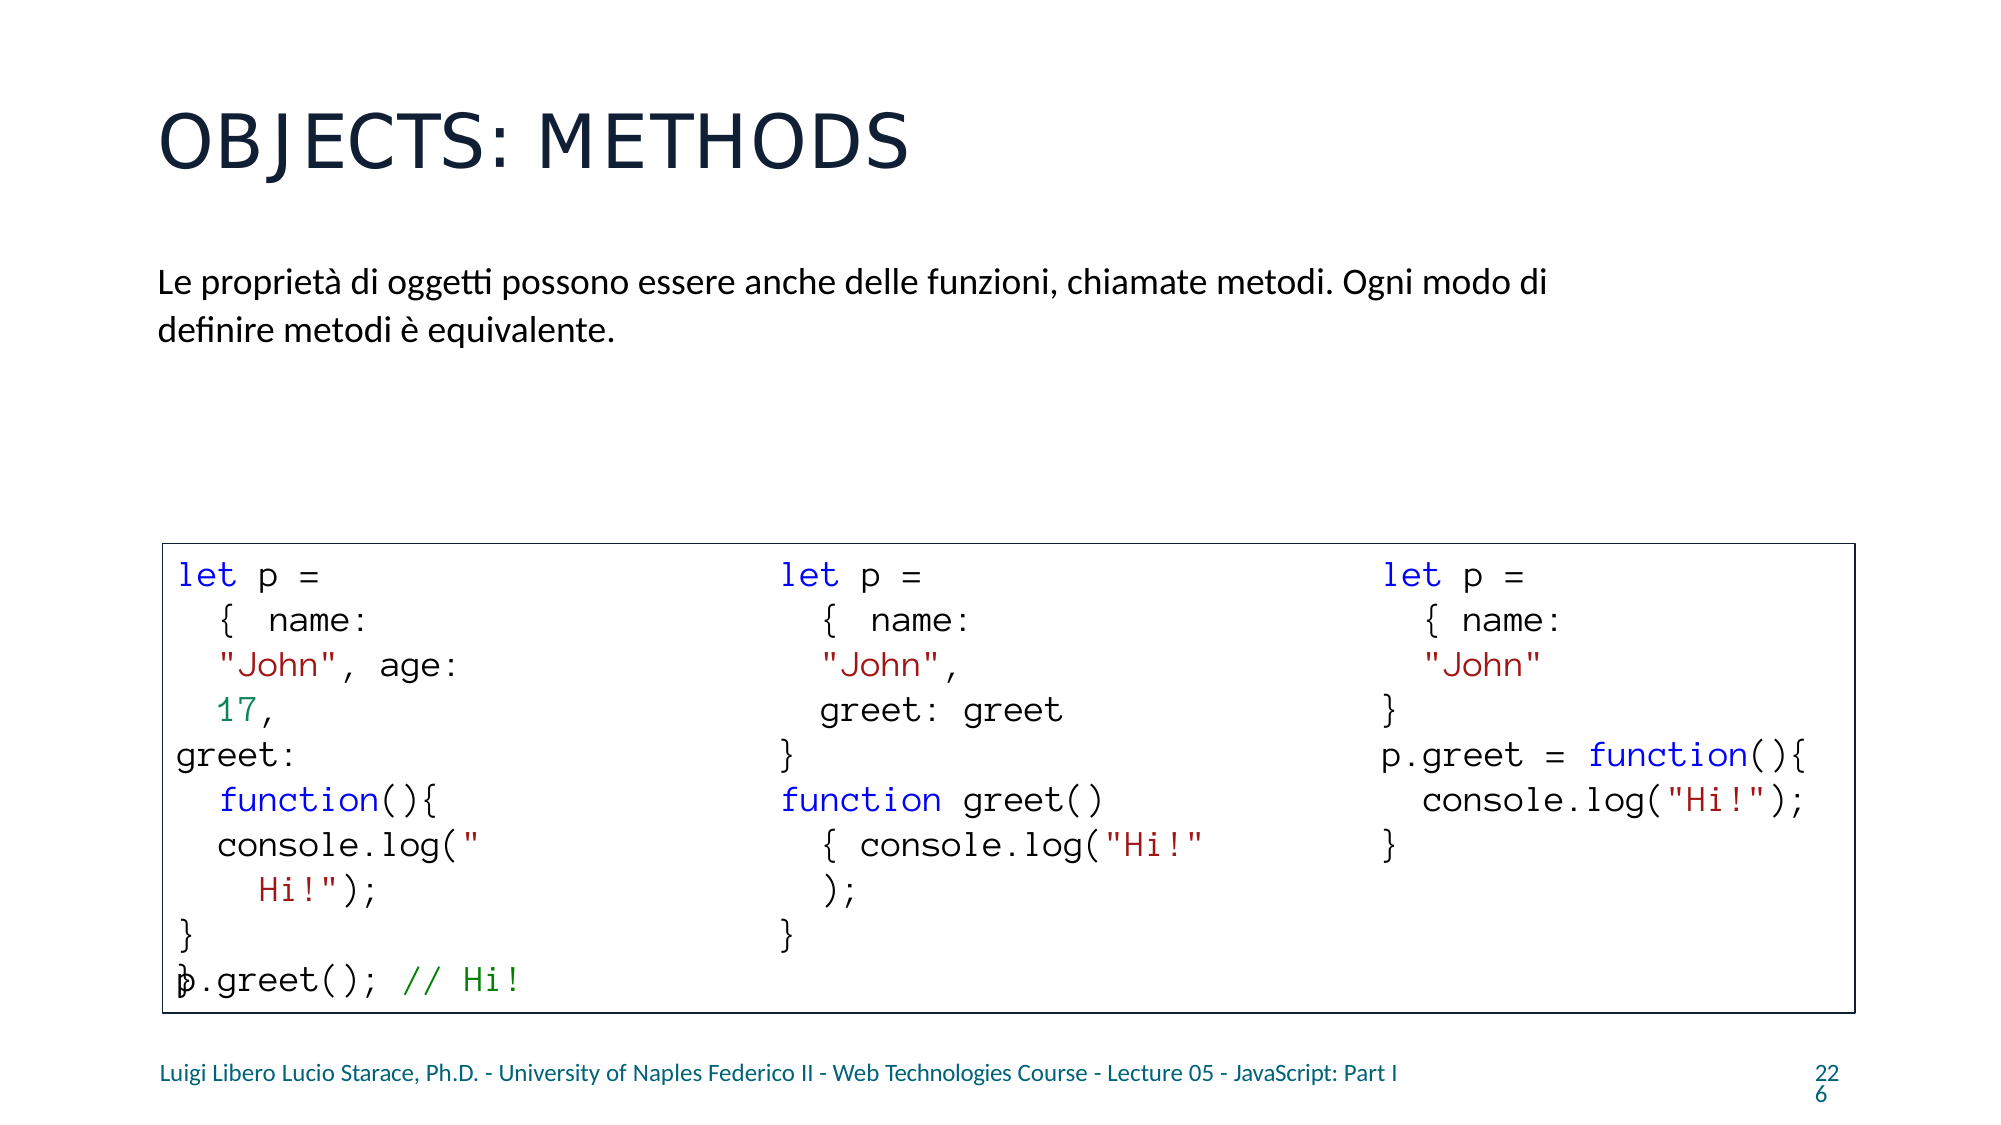

# OBJECTS: METHODS
Le proprietà di oggetti possono essere anche delle funzioni, chiamate metodi. Ogni modo di definire metodi è equivalente.

let p = { name: "John", age: 17,
greet: function(){
console.log("Hi!");
}
}
let p = { name: "John", greet: greet
}
let p = { name: "John"
}
p.greet = function(){ console.log("Hi!");
}
function greet(){ console.log("Hi!");
}
p.greet(); // Hi!
Luigi Libero Lucio Starace, Ph.D. - University of Naples Federico II - Web Technologies Course - Lecture 05 - JavaScript: Part I
226